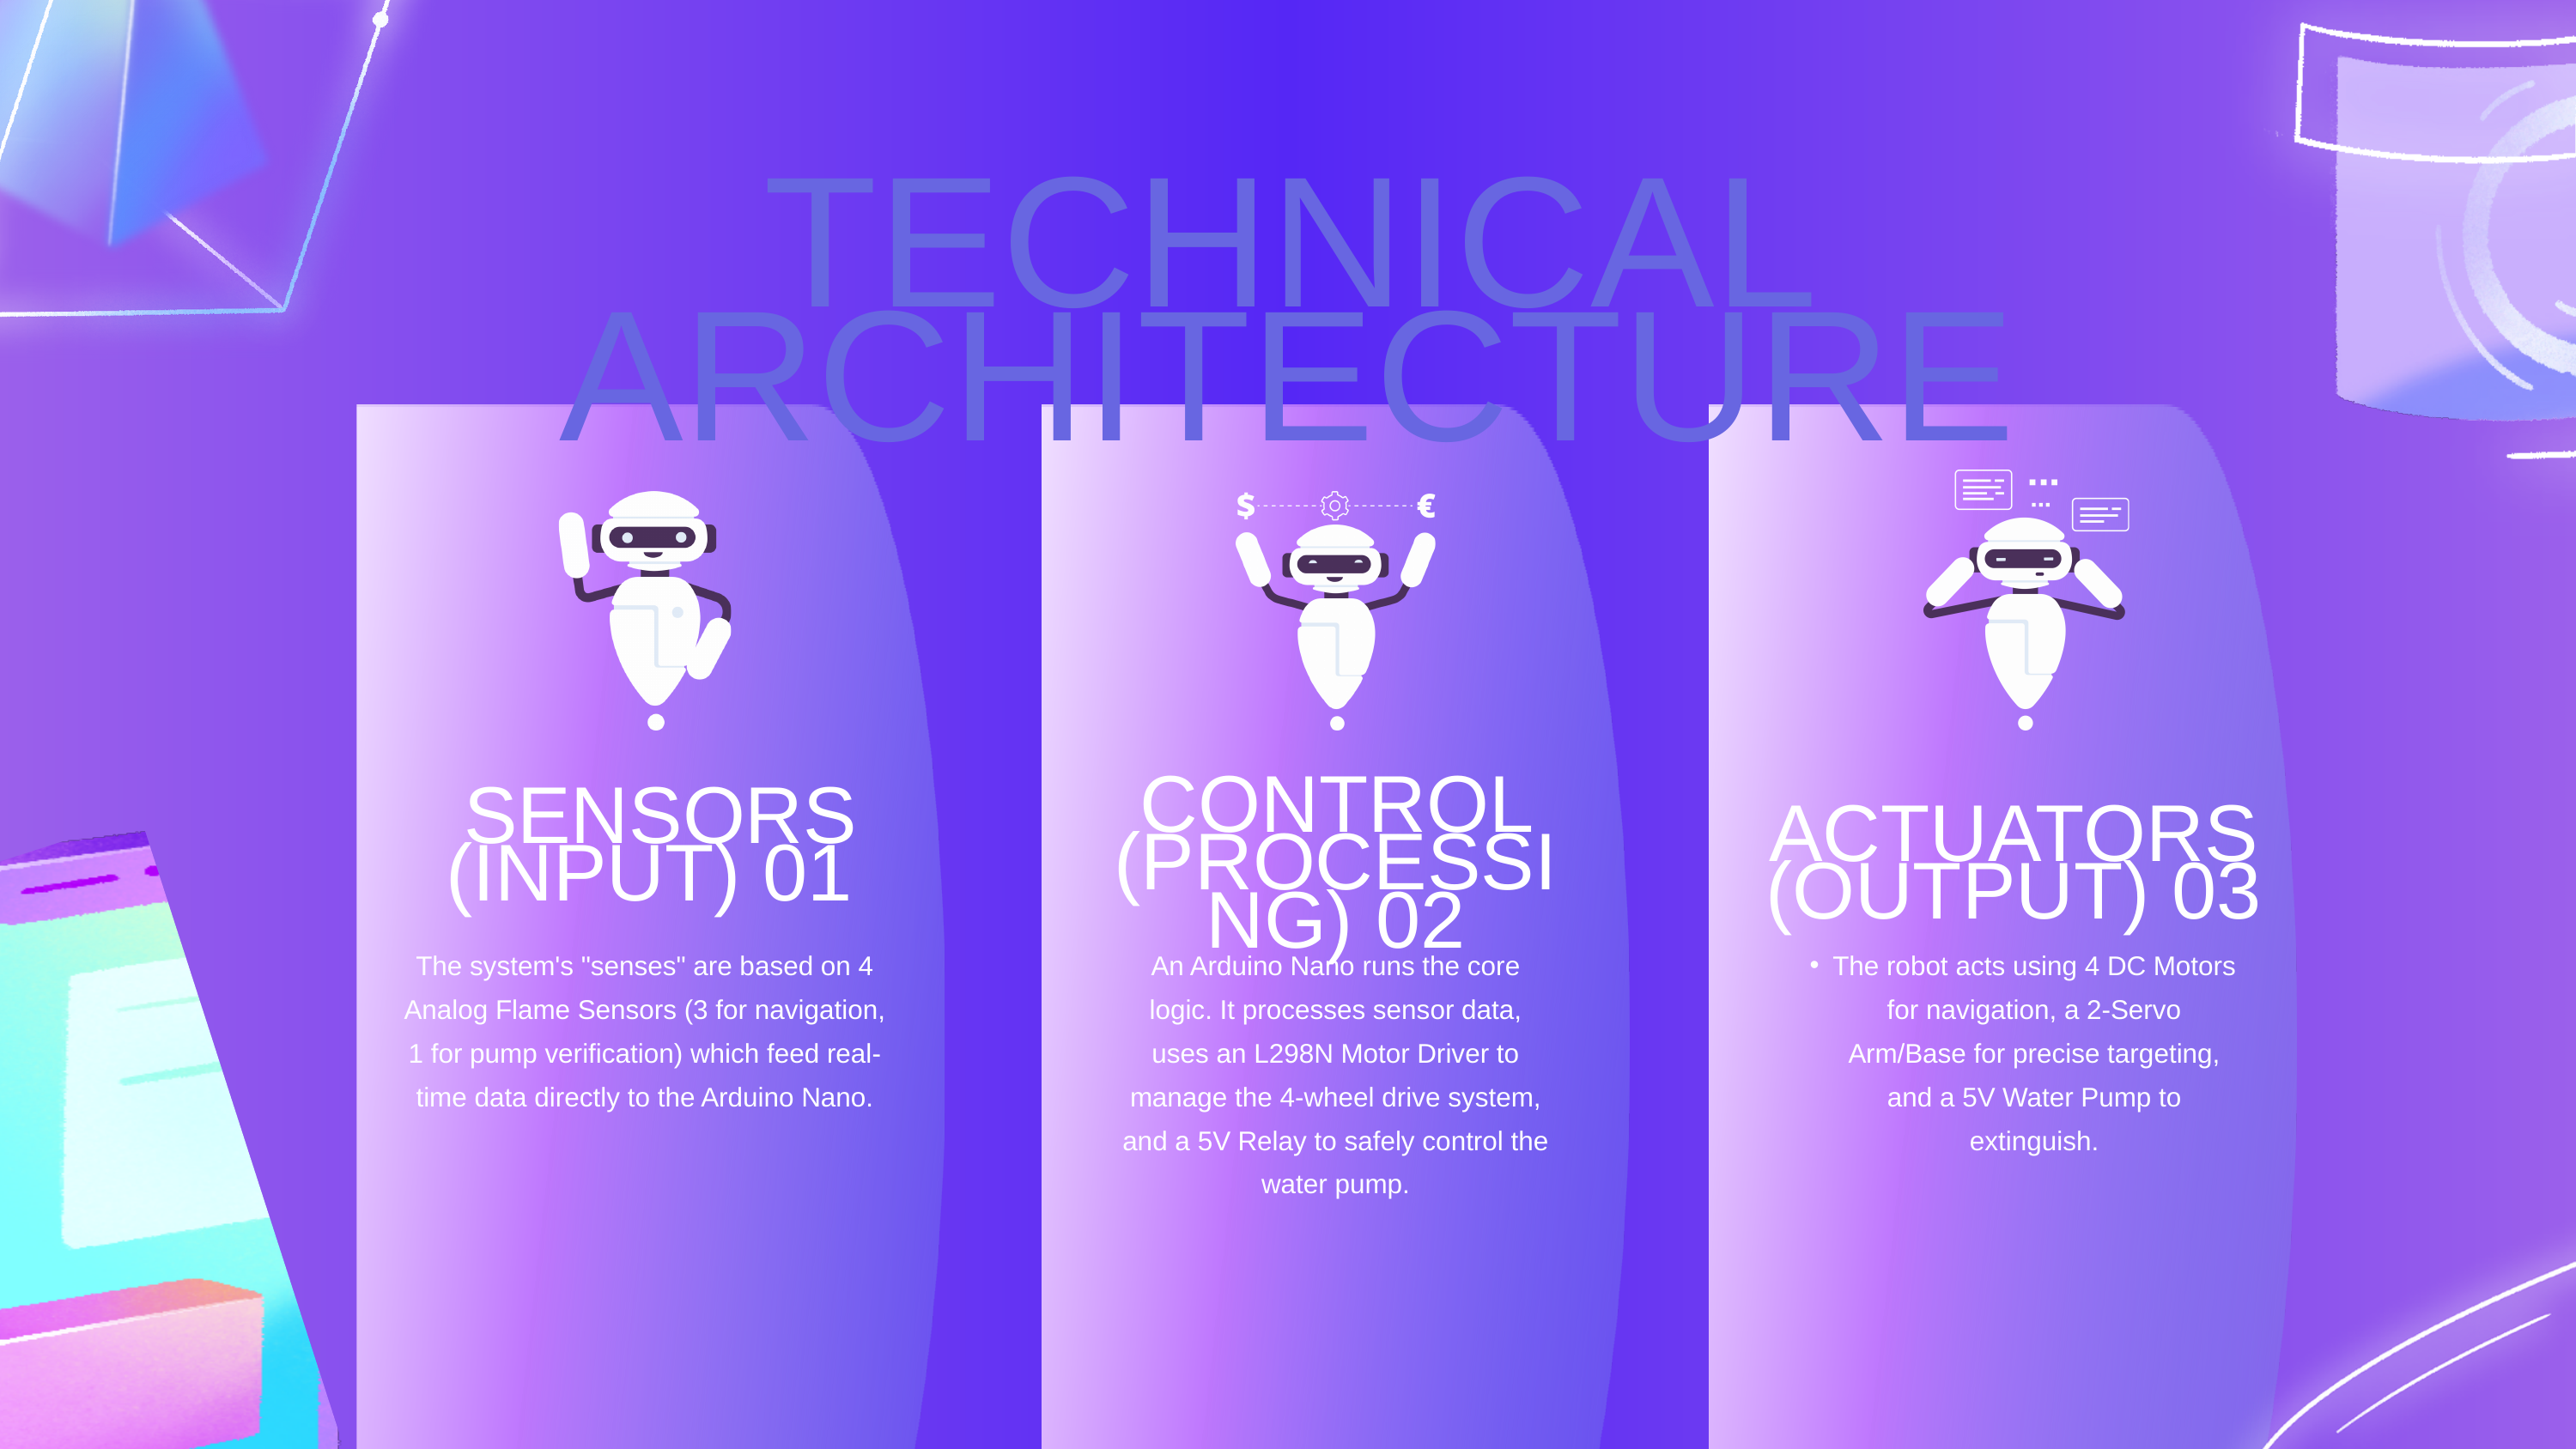

TECHNICAL ARCHITECTURE

CONTROL (PROCESSING) 02
 SENSORS (INPUT) 01
ACTUATORS (OUTPUT) 03

The system's "senses" are based on 4 Analog Flame Sensors (3 for navigation, 1 for pump verification) which feed real-time data directly to the Arduino Nano.
An Arduino Nano runs the core logic. It processes sensor data, uses an L298N Motor Driver to manage the 4-wheel drive system, and a 5V Relay to safely control the water pump.
The robot acts using 4 DC Motors for navigation, a 2-Servo Arm/Base for precise targeting, and a 5V Water Pump to extinguish.